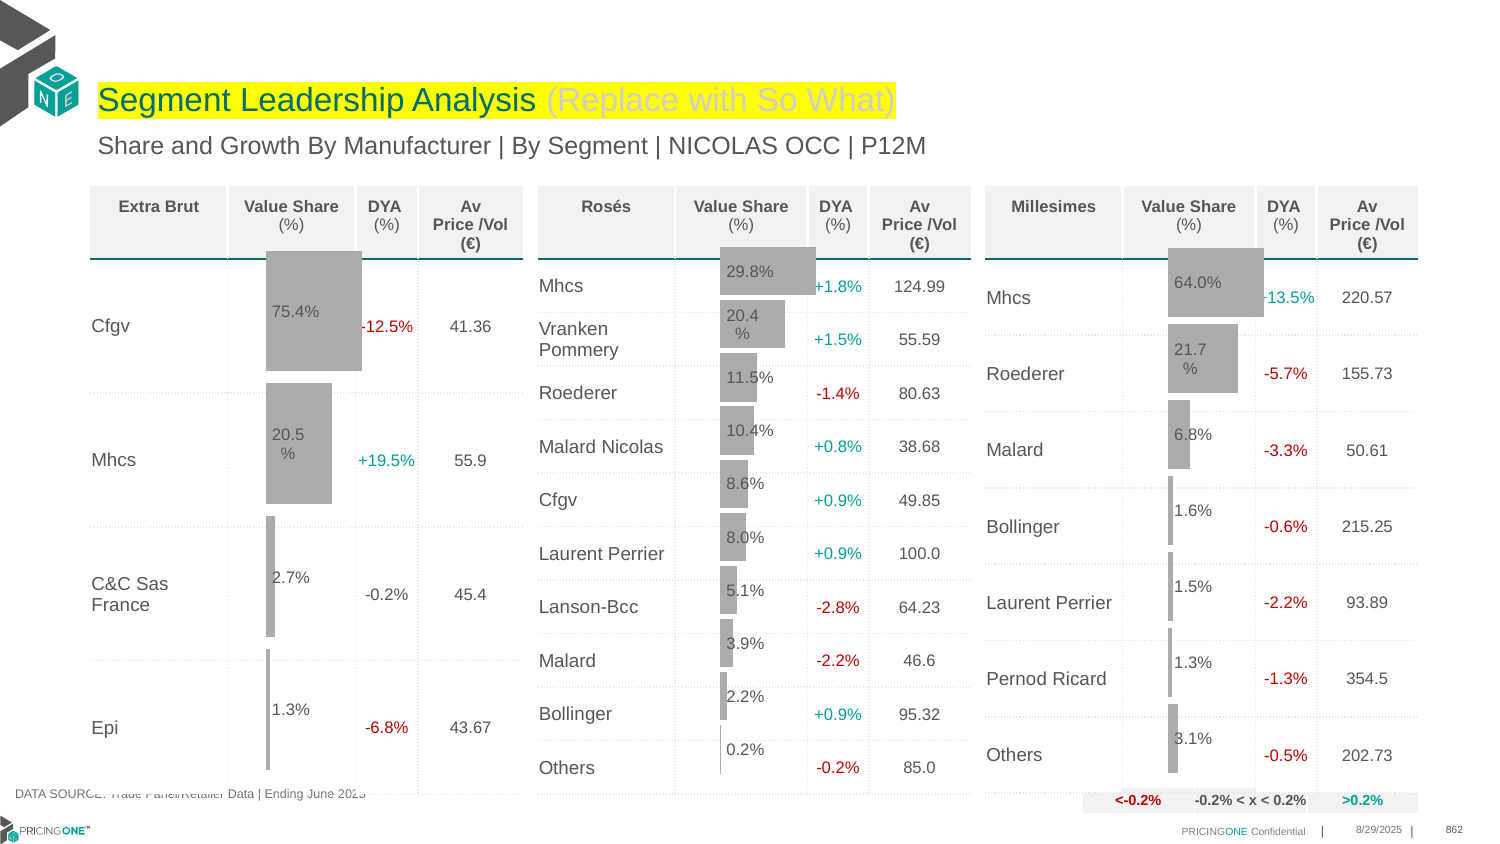

# Segment Leadership Analysis (Replace with So What)
Share and Growth By Manufacturer | By Segment | NICOLAS OCC | P12M
| Rosés | Value Share (%) | DYA (%) | Av Price /Vol (€) |
| --- | --- | --- | --- |
| Mhcs |  | +1.8% | 124.99 |
| Vranken Pommery |  | +1.5% | 55.59 |
| Roederer |  | -1.4% | 80.63 |
| Malard Nicolas |  | +0.8% | 38.68 |
| Cfgv |  | +0.9% | 49.85 |
| Laurent Perrier |  | +0.9% | 100.0 |
| Lanson-Bcc |  | -2.8% | 64.23 |
| Malard |  | -2.2% | 46.6 |
| Bollinger |  | +0.9% | 95.32 |
| Others |  | -0.2% | 85.0 |
| Extra Brut | Value Share (%) | DYA (%) | Av Price /Vol (€) |
| --- | --- | --- | --- |
| Cfgv |  | -12.5% | 41.36 |
| Mhcs |  | +19.5% | 55.9 |
| C&C Sas France |  | -0.2% | 45.4 |
| Epi |  | -6.8% | 43.67 |
| Millesimes | Value Share (%) | DYA (%) | Av Price /Vol (€) |
| --- | --- | --- | --- |
| Mhcs |  | +13.5% | 220.57 |
| Roederer |  | -5.7% | 155.73 |
| Malard |  | -3.3% | 50.61 |
| Bollinger |  | -0.6% | 215.25 |
| Laurent Perrier |  | -2.2% | 93.89 |
| Pernod Ricard |  | -1.3% | 354.5 |
| Others |  | -0.5% | 202.73 |

### Chart

| Category | Extra Brut | NICOLAS OCC |
|---|---|
|  | 0.7540960565416432 |

### Chart

| Category | Rosés | NICOLAS OCC |
|---|---|
|  | 0.29811464915541236 |

### Chart

| Category | Millesimes | NICOLAS OCC |
|---|---|
|  | 0.6397585337998296 |
DATA SOURCE: Trade Panel/Retailer Data | Ending June 2025
| <-0.2% | -0.2% < x < 0.2% | >0.2% |
| --- | --- | --- |

8/29/2025
862